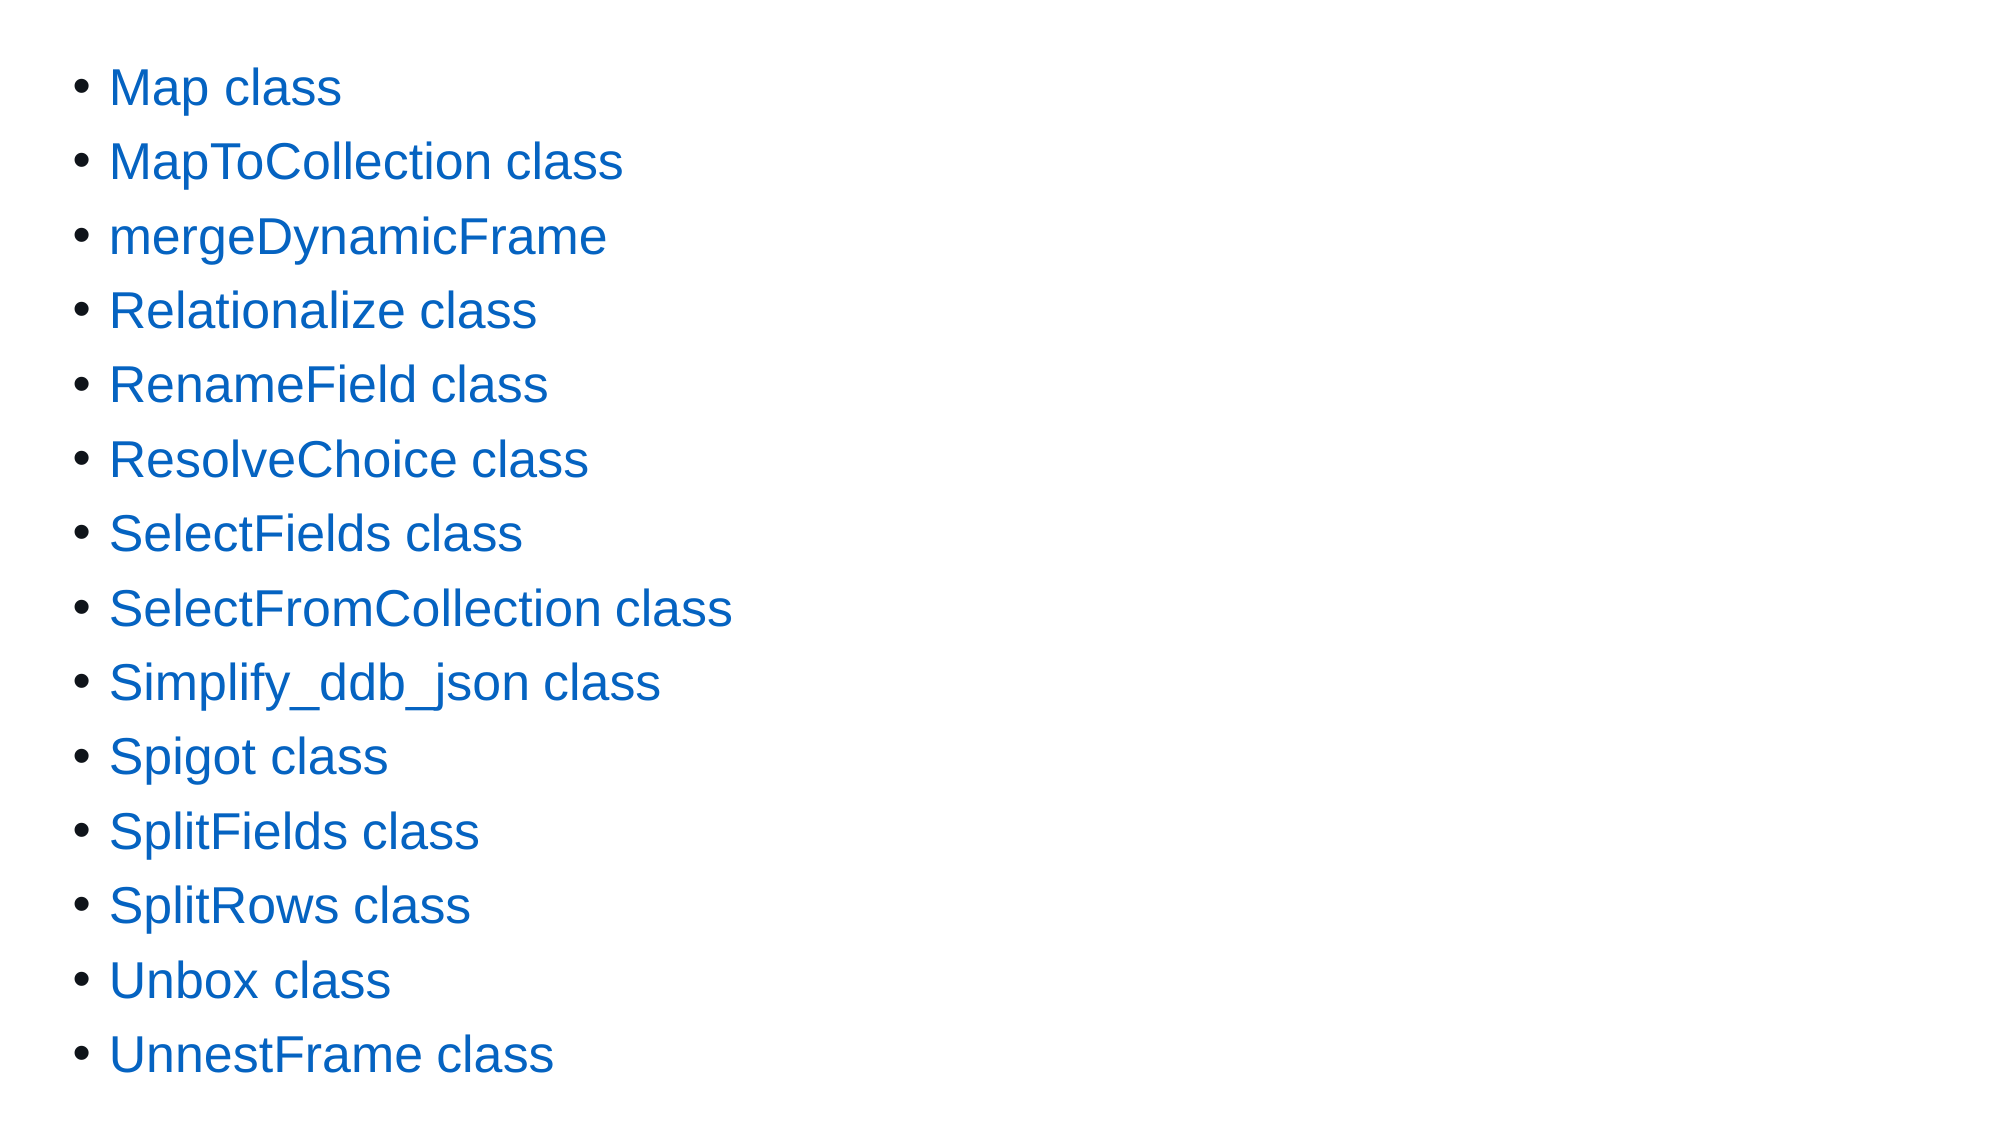

Map class
MapToCollection class
mergeDynamicFrame
Relationalize class
RenameField class
ResolveChoice class
SelectFields class
SelectFromCollection class
Simplify_ddb_json class
Spigot class
SplitFields class
SplitRows class
Unbox class
UnnestFrame class